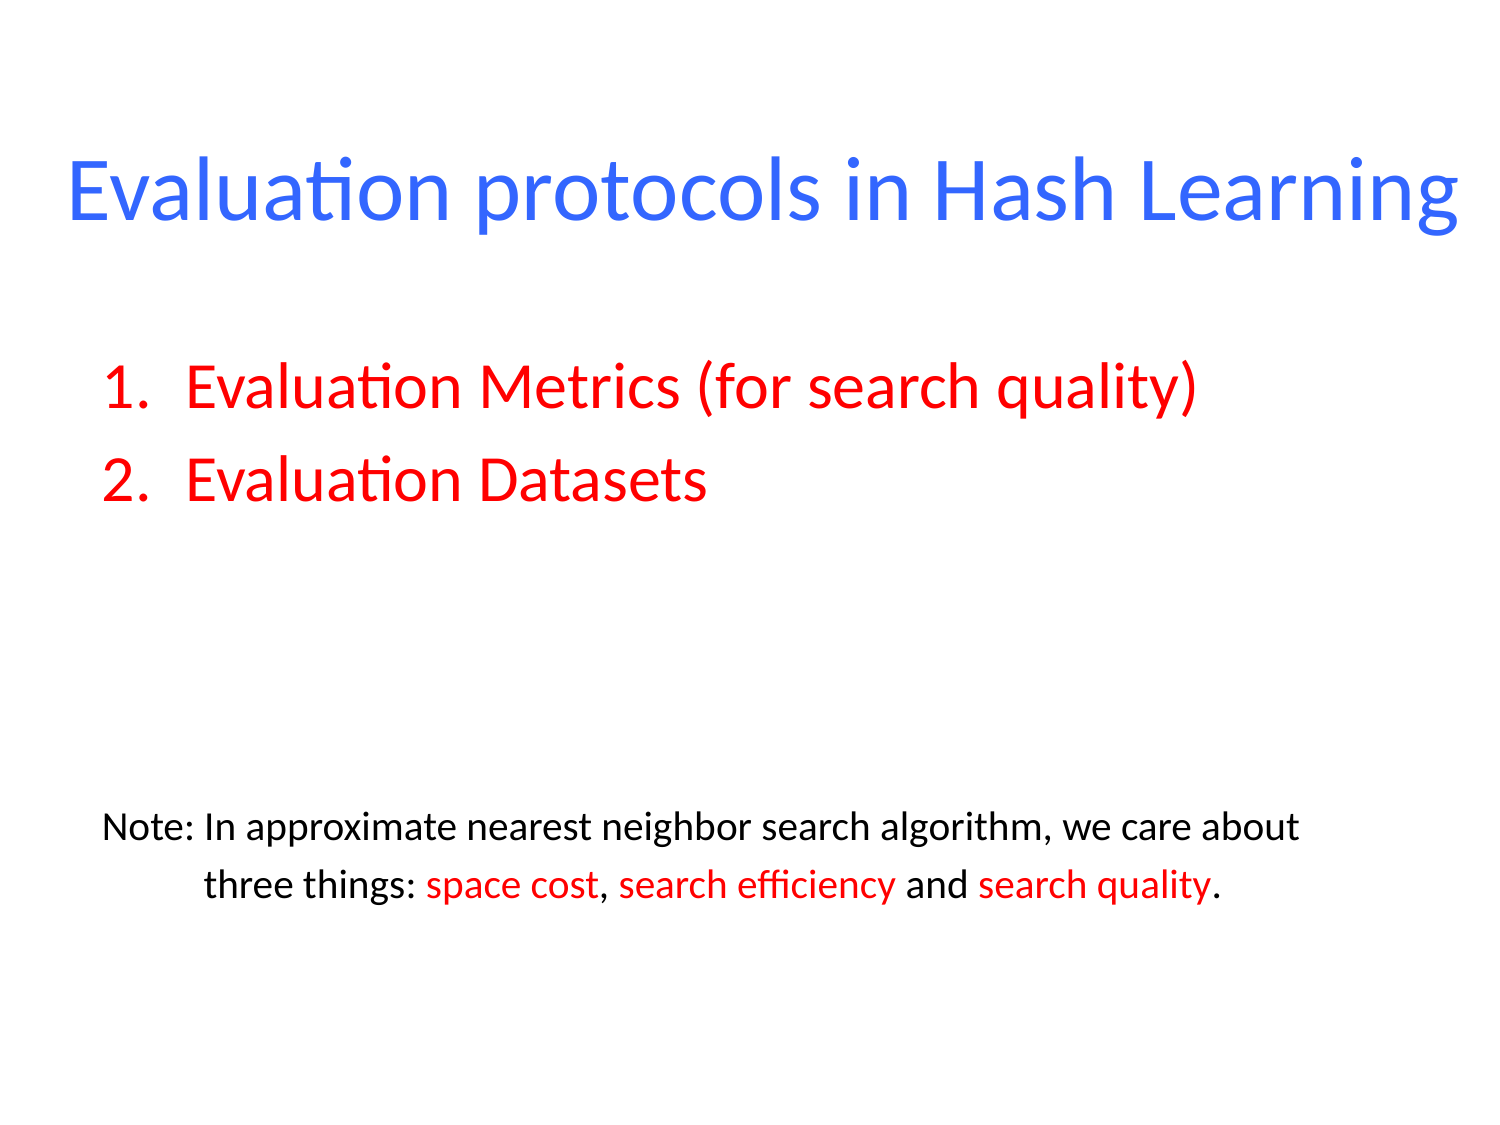

# Evaluation protocols in Hash Learning
Evaluation Metrics (for search quality)
Evaluation Datasets

Note: In approximate nearest neighbor search algorithm, we care about
           three things: space cost, search efficiency and search quality.